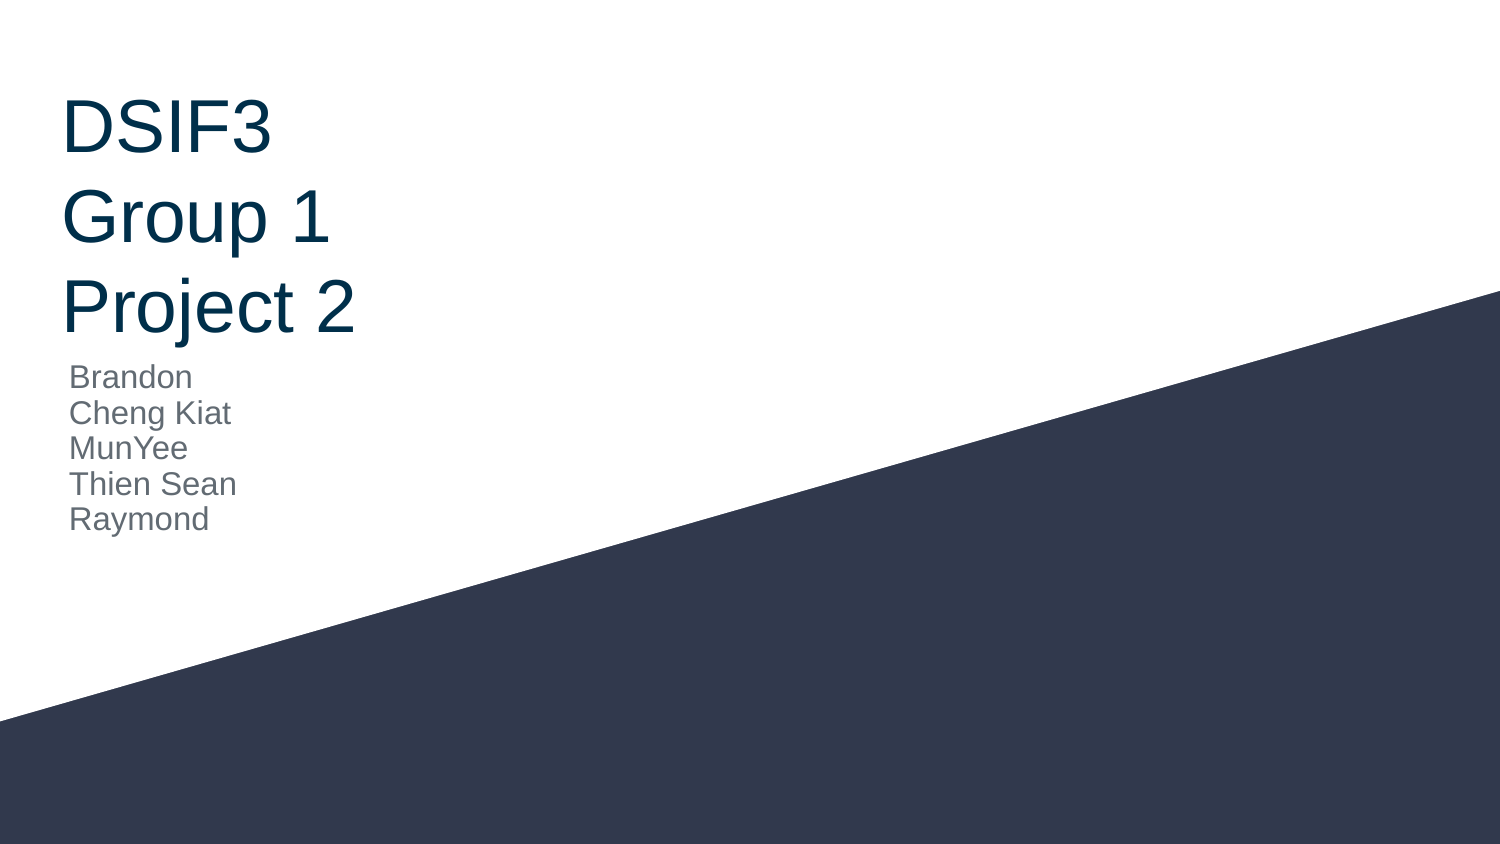

# DSIF3
Group 1
Project 2

Brandon
Cheng Kiat
MunYee
Thien Sean
Raymond